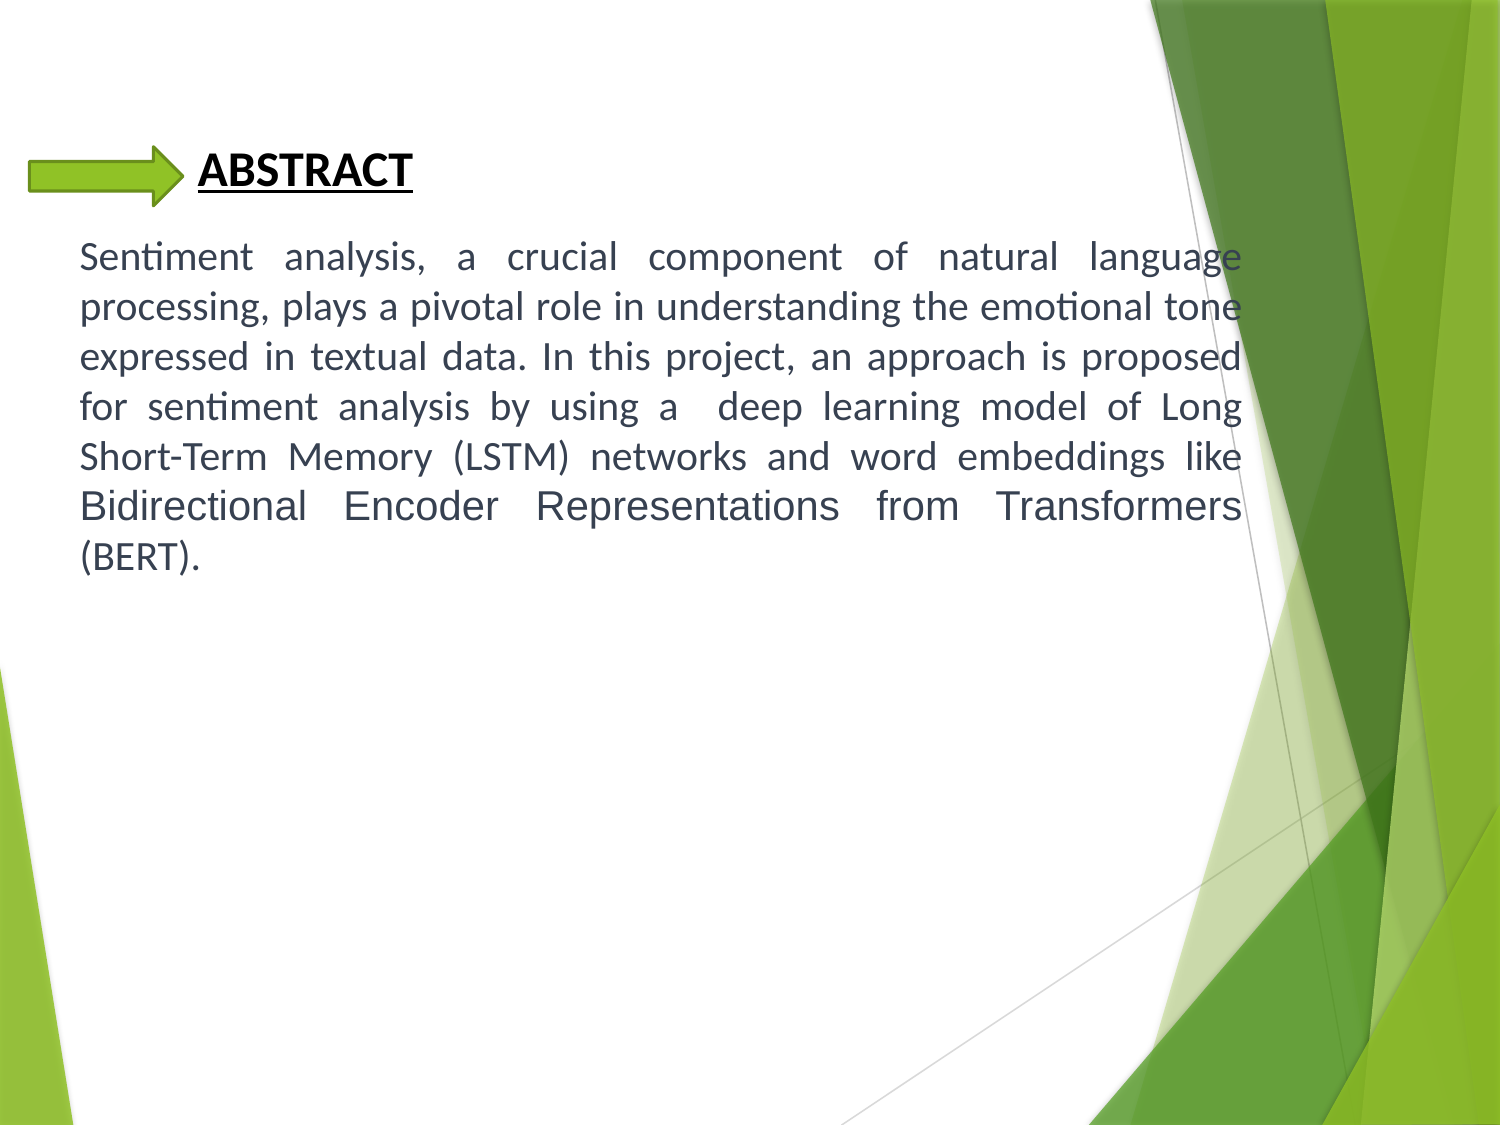

ABSTRACT

Sentiment analysis, a crucial component of natural language processing, plays a pivotal role in understanding the emotional tone expressed in textual data. In this project, an approach is proposed for sentiment analysis by using a  deep learning model of Long Short-Term Memory (LSTM) networks and word embeddings like Bidirectional Encoder Representations from Transformers (BERT).